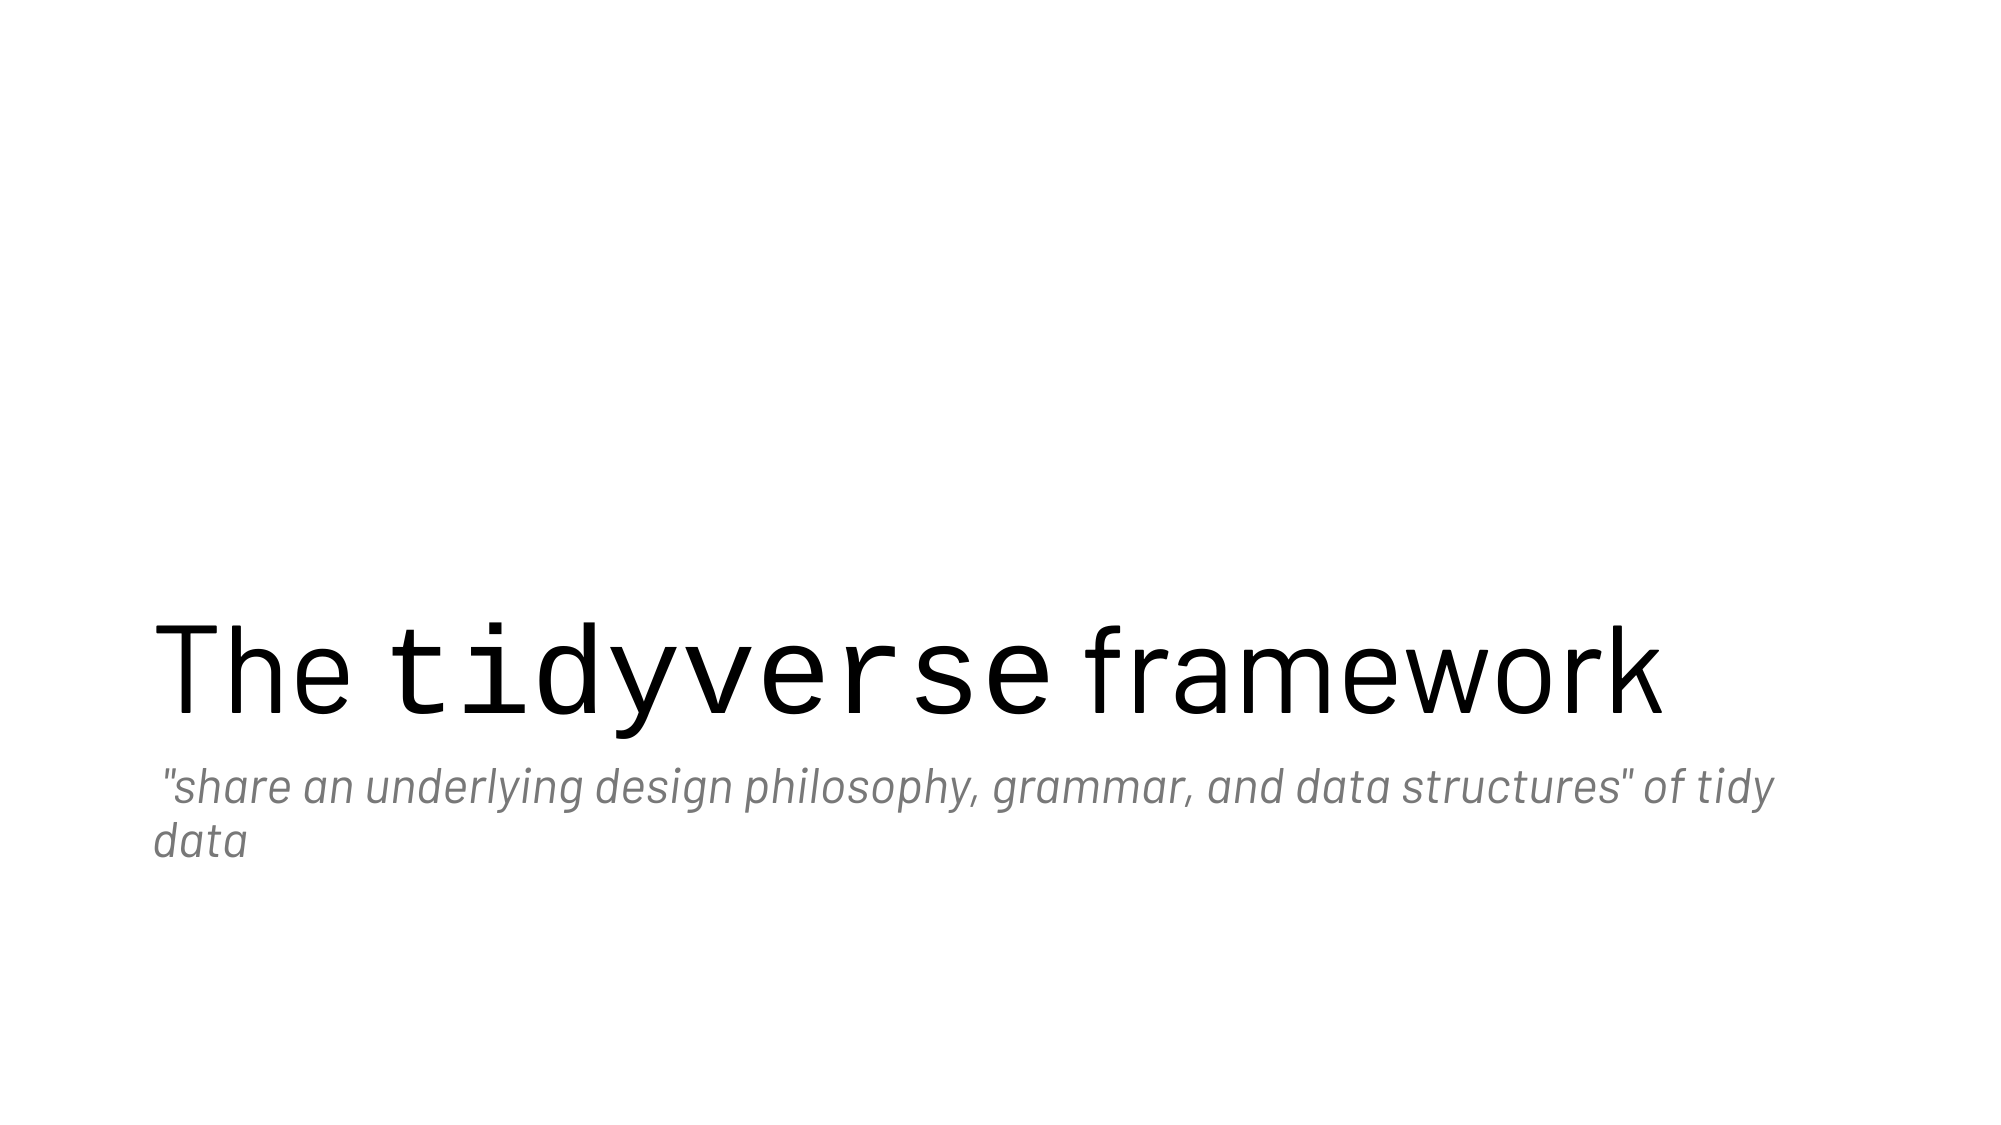

# The tidyverse framework
 "share an underlying design philosophy, grammar, and data structures" of tidy data